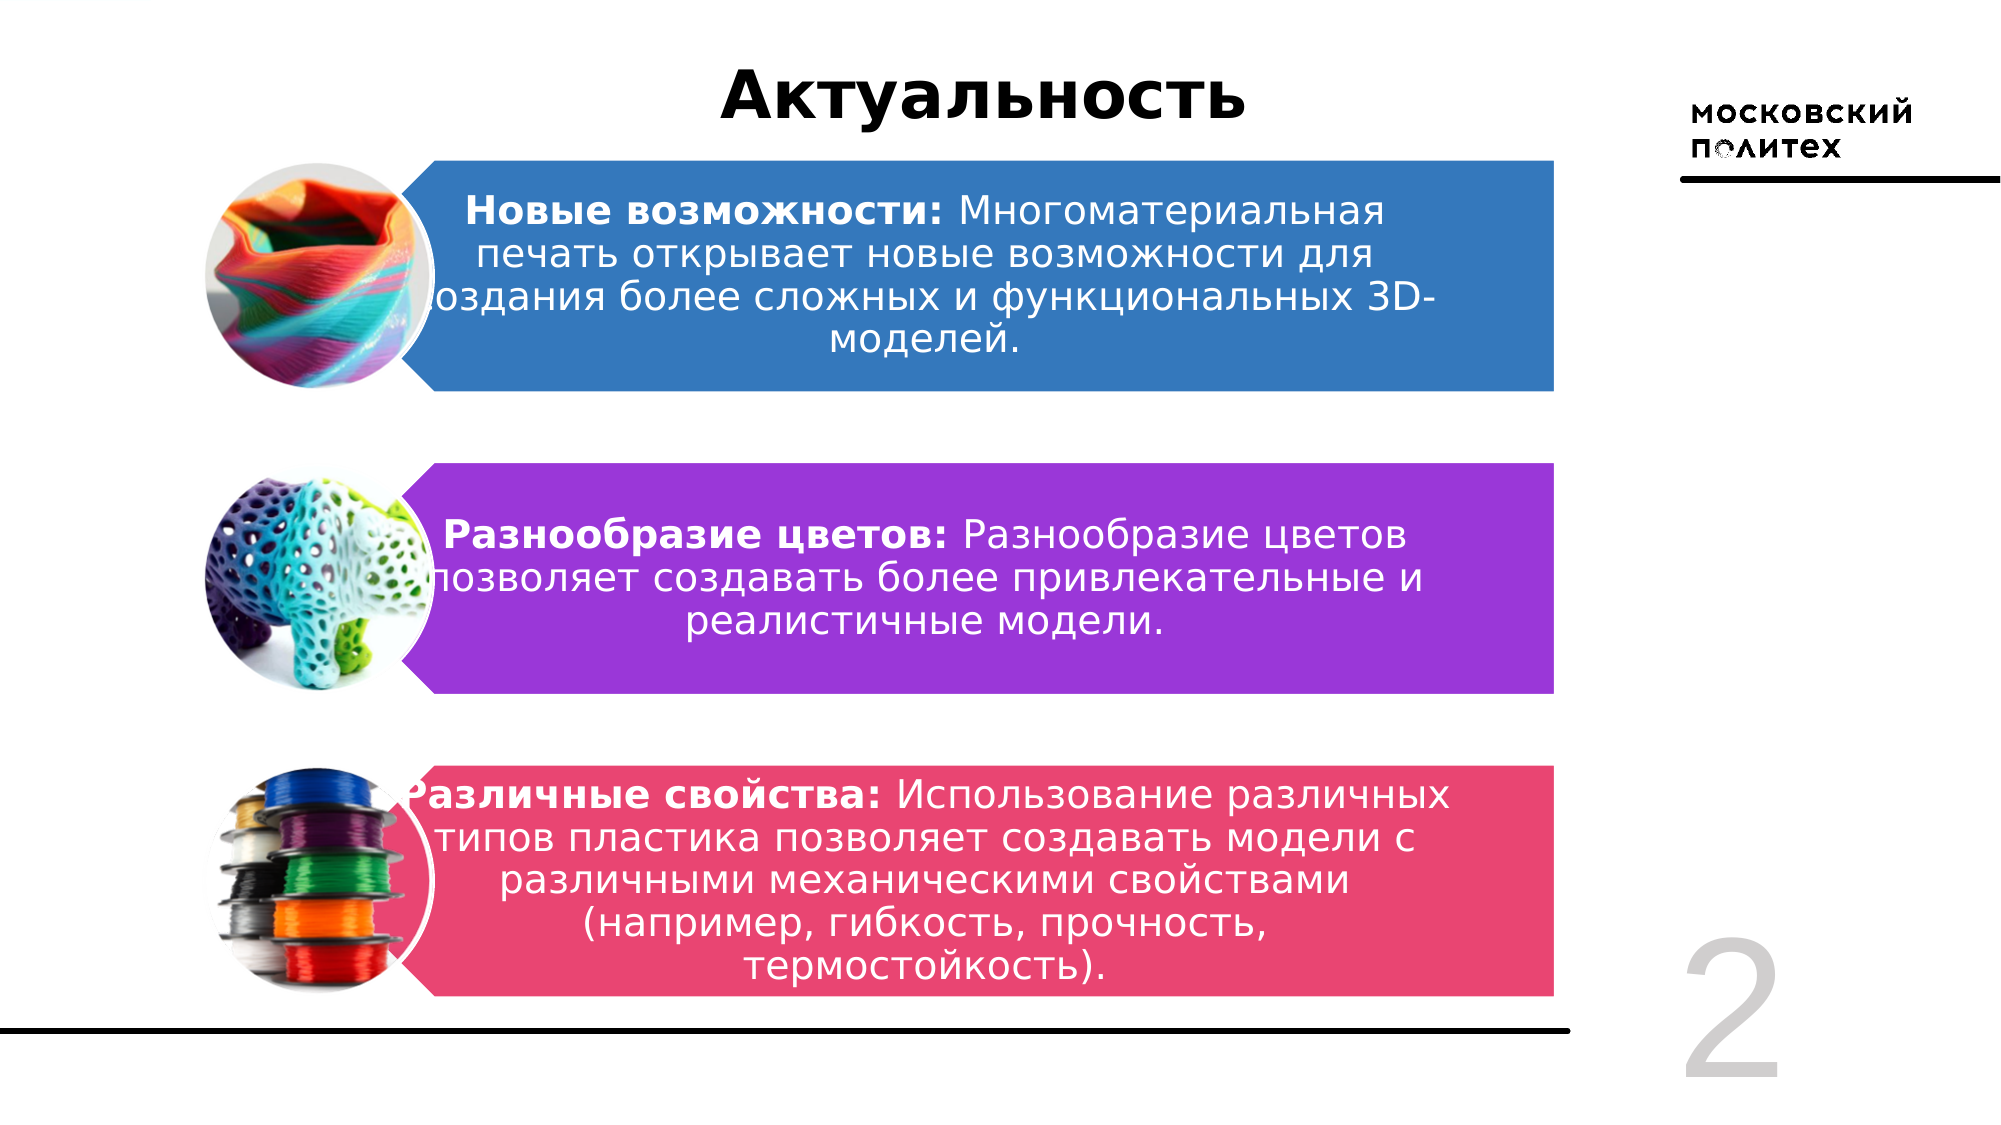

# Актуальность
Новые возможности: Многоматериальная печать открывает новые возможности для создания более сложных и функциональных 3D-моделей.
Разнообразие цветов: Разнообразие цветов позволяет создавать более привлекательные и реалистичные модели.
Различные свойства: Использование различных типов пластика позволяет создавать модели с различными механическими свойствами (например, гибкость, прочность, термостойкость).
2